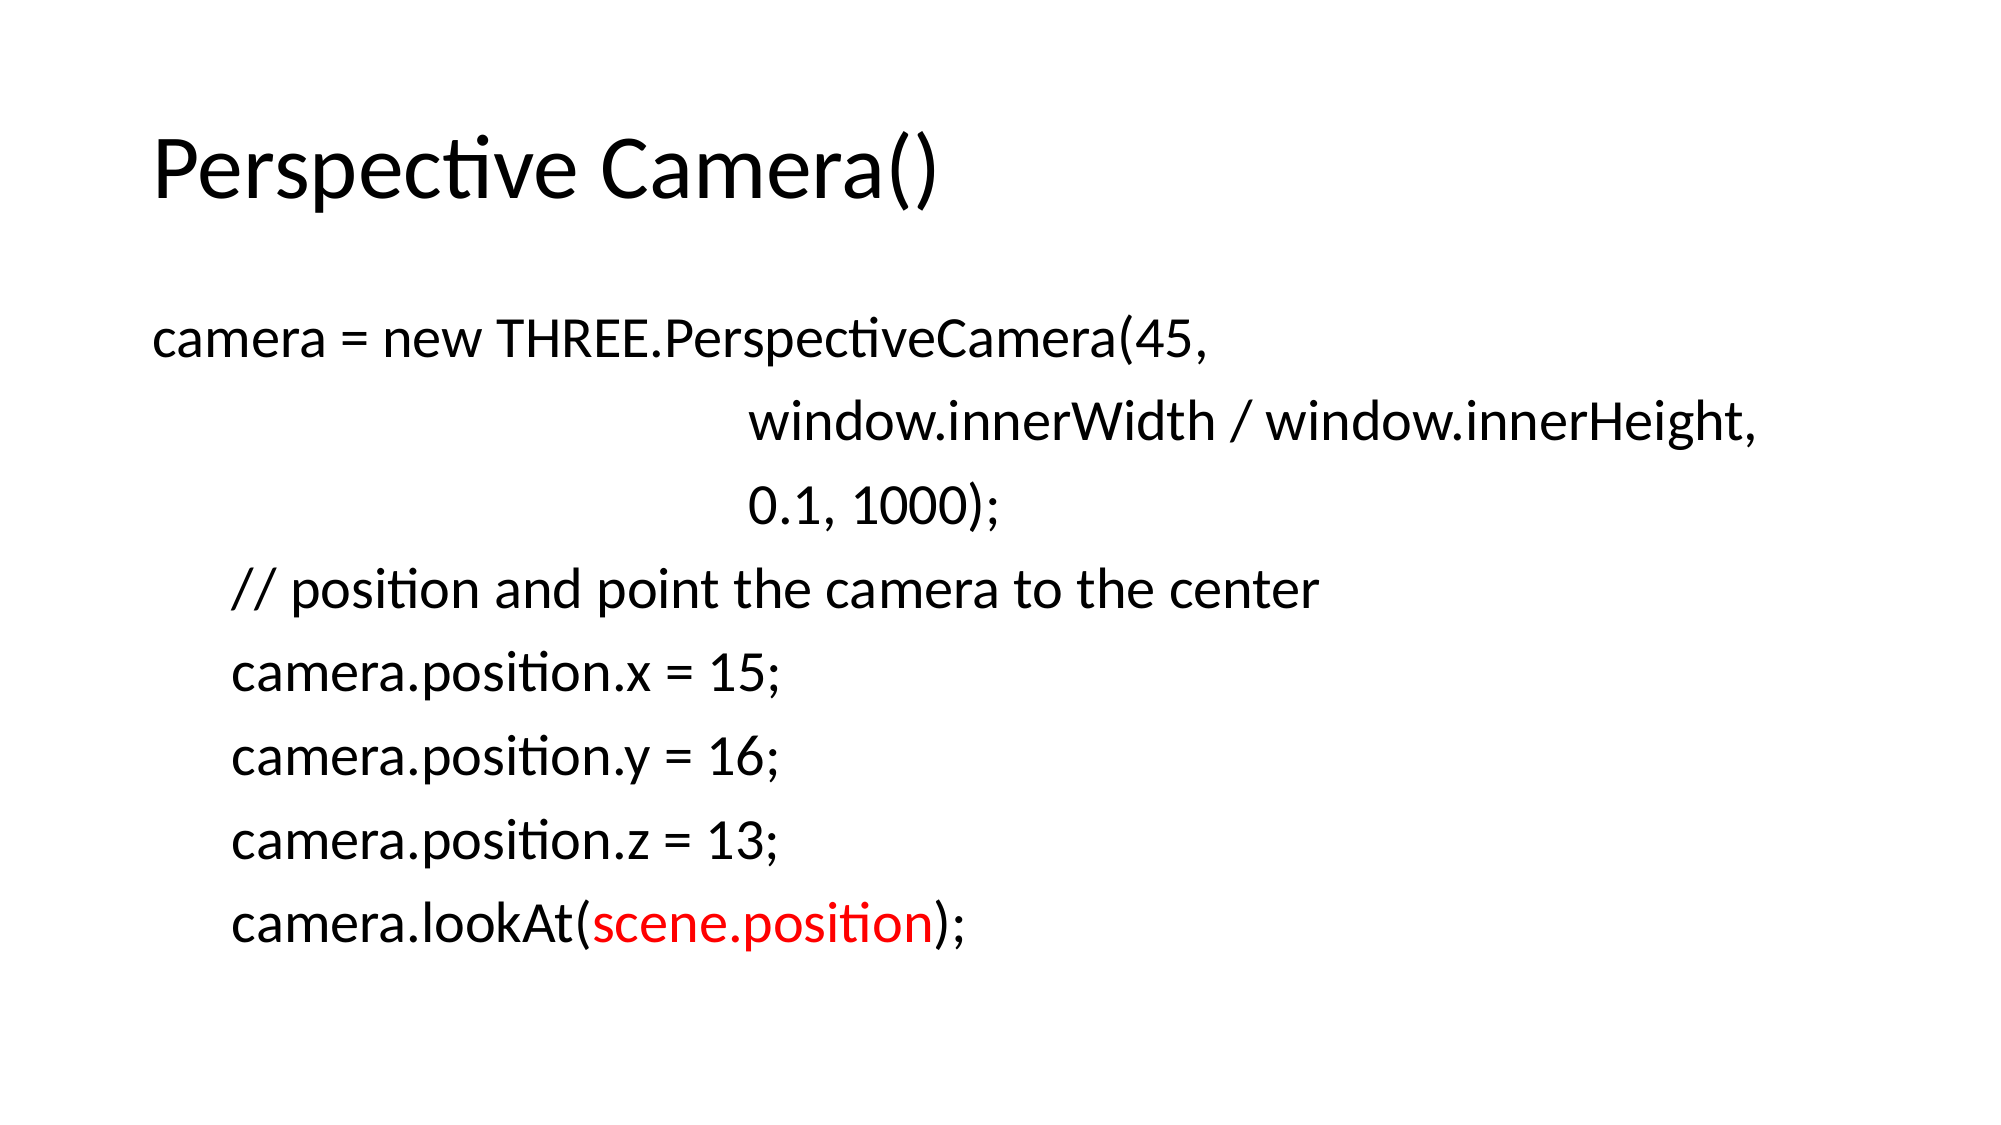

# Perspective Camera()
camera = new THREE.PerspectiveCamera(45,
                                             window.innerWidth / window.innerHeight,
                                             0.1, 1000);
      // position and point the camera to the center
      camera.position.x = 15;
      camera.position.y = 16;
      camera.position.z = 13;
      camera.lookAt(scene.position);